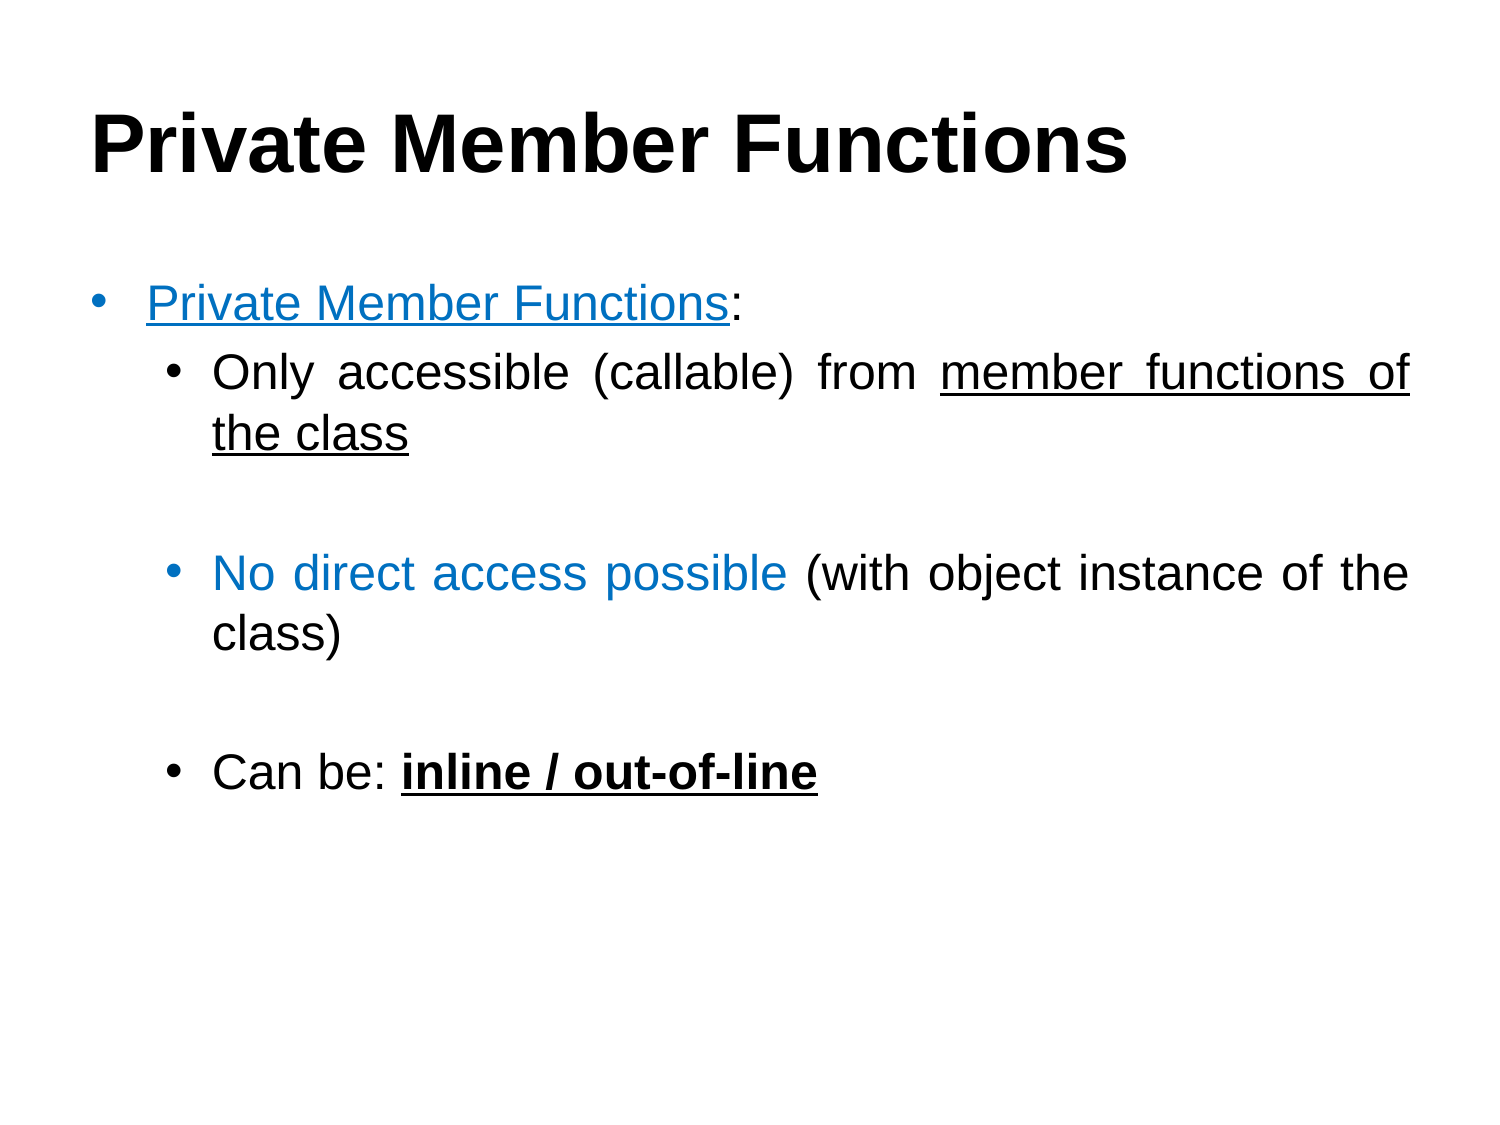

# Private Member Functions
Private Member Functions:
Only accessible (callable) from member functions of the class

No direct access possible (with object instance of the class)

Can be: inline / out-of-line